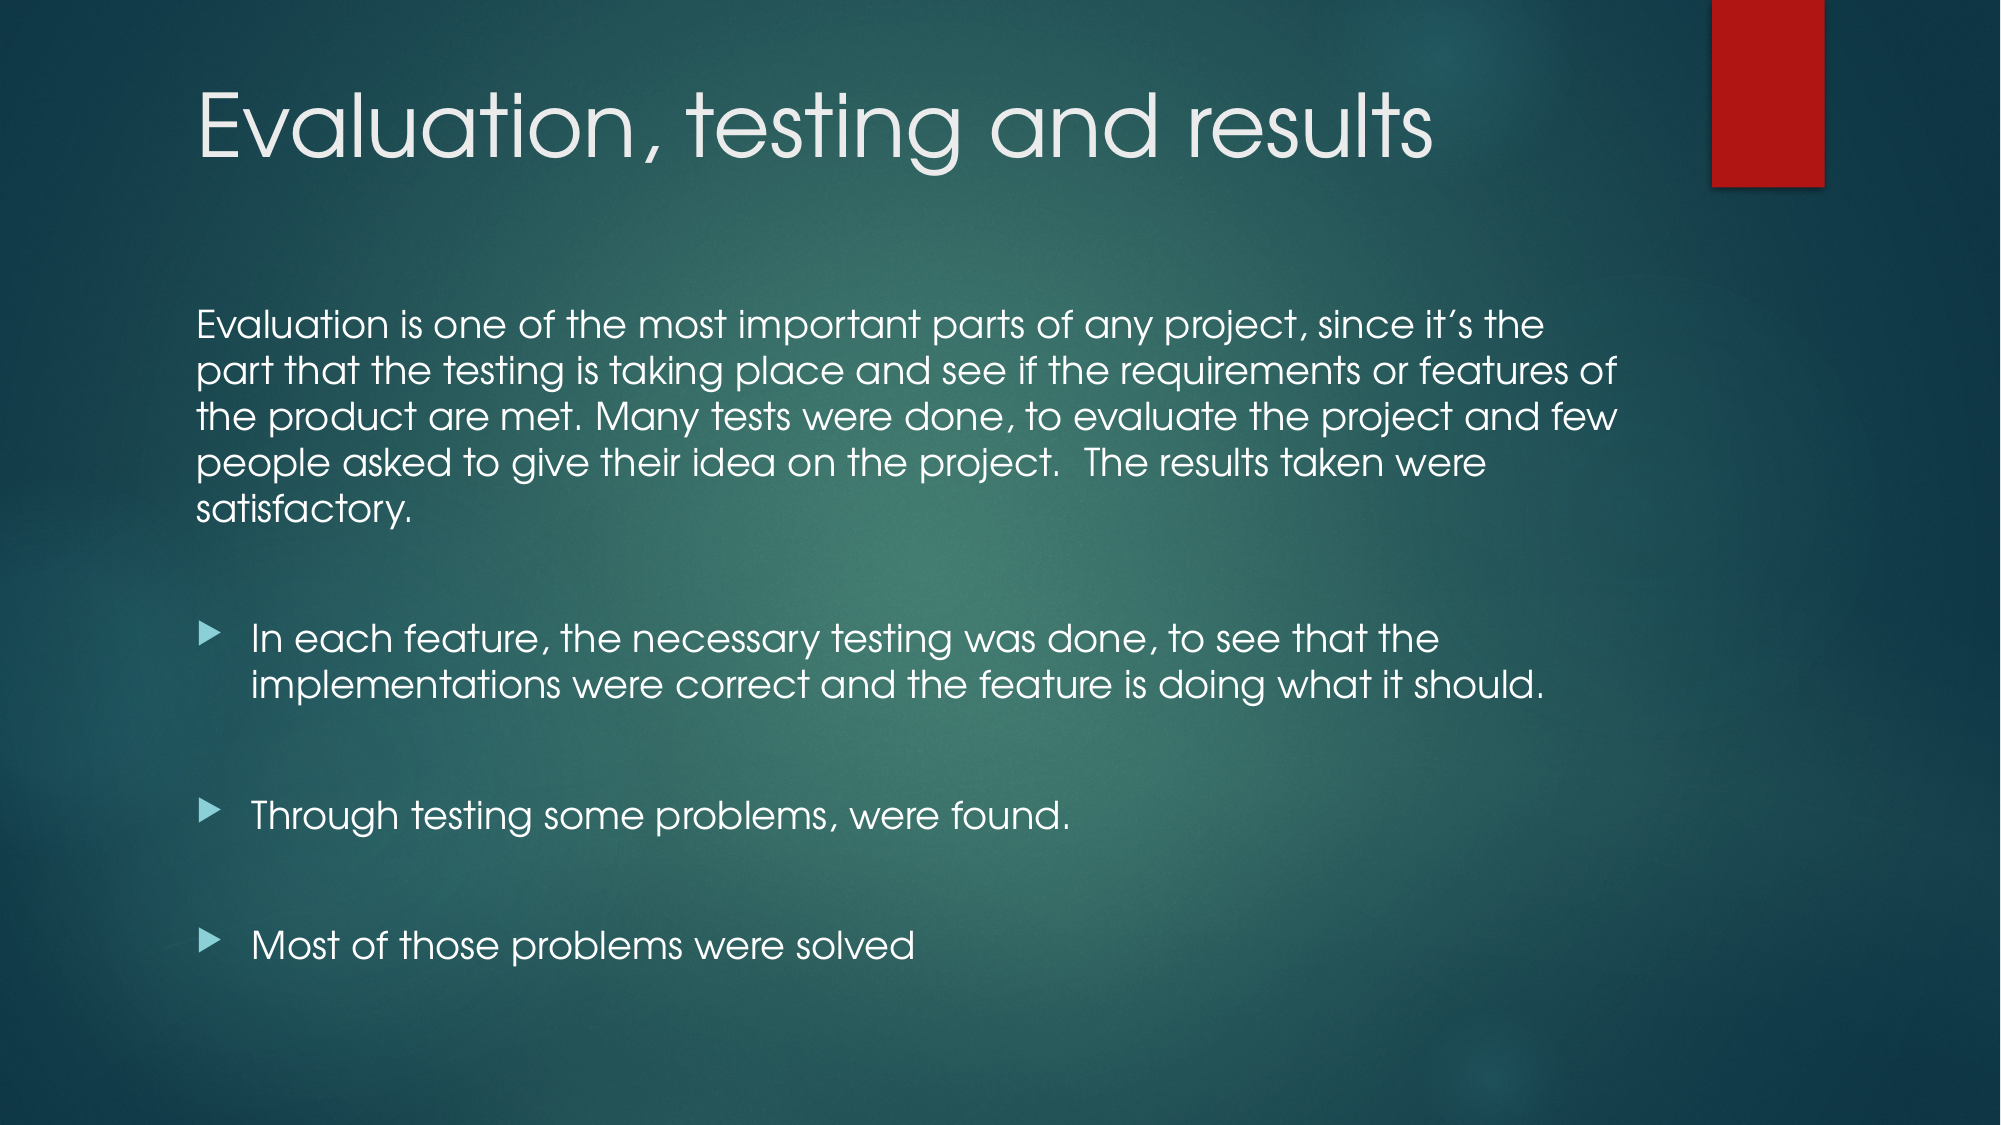

# Evaluation, testing and results
Evaluation is one of the most important parts of any project, since it’s the part that the testing is taking place and see if the requirements or features of the product are met. Many tests were done, to evaluate the project and few people asked to give their idea on the project.  The results taken were satisfactory.

In each feature, the necessary testing was done, to see that the implementations were correct and the feature is doing what it should.

Through testing some problems, were found.

Most of those problems were solved